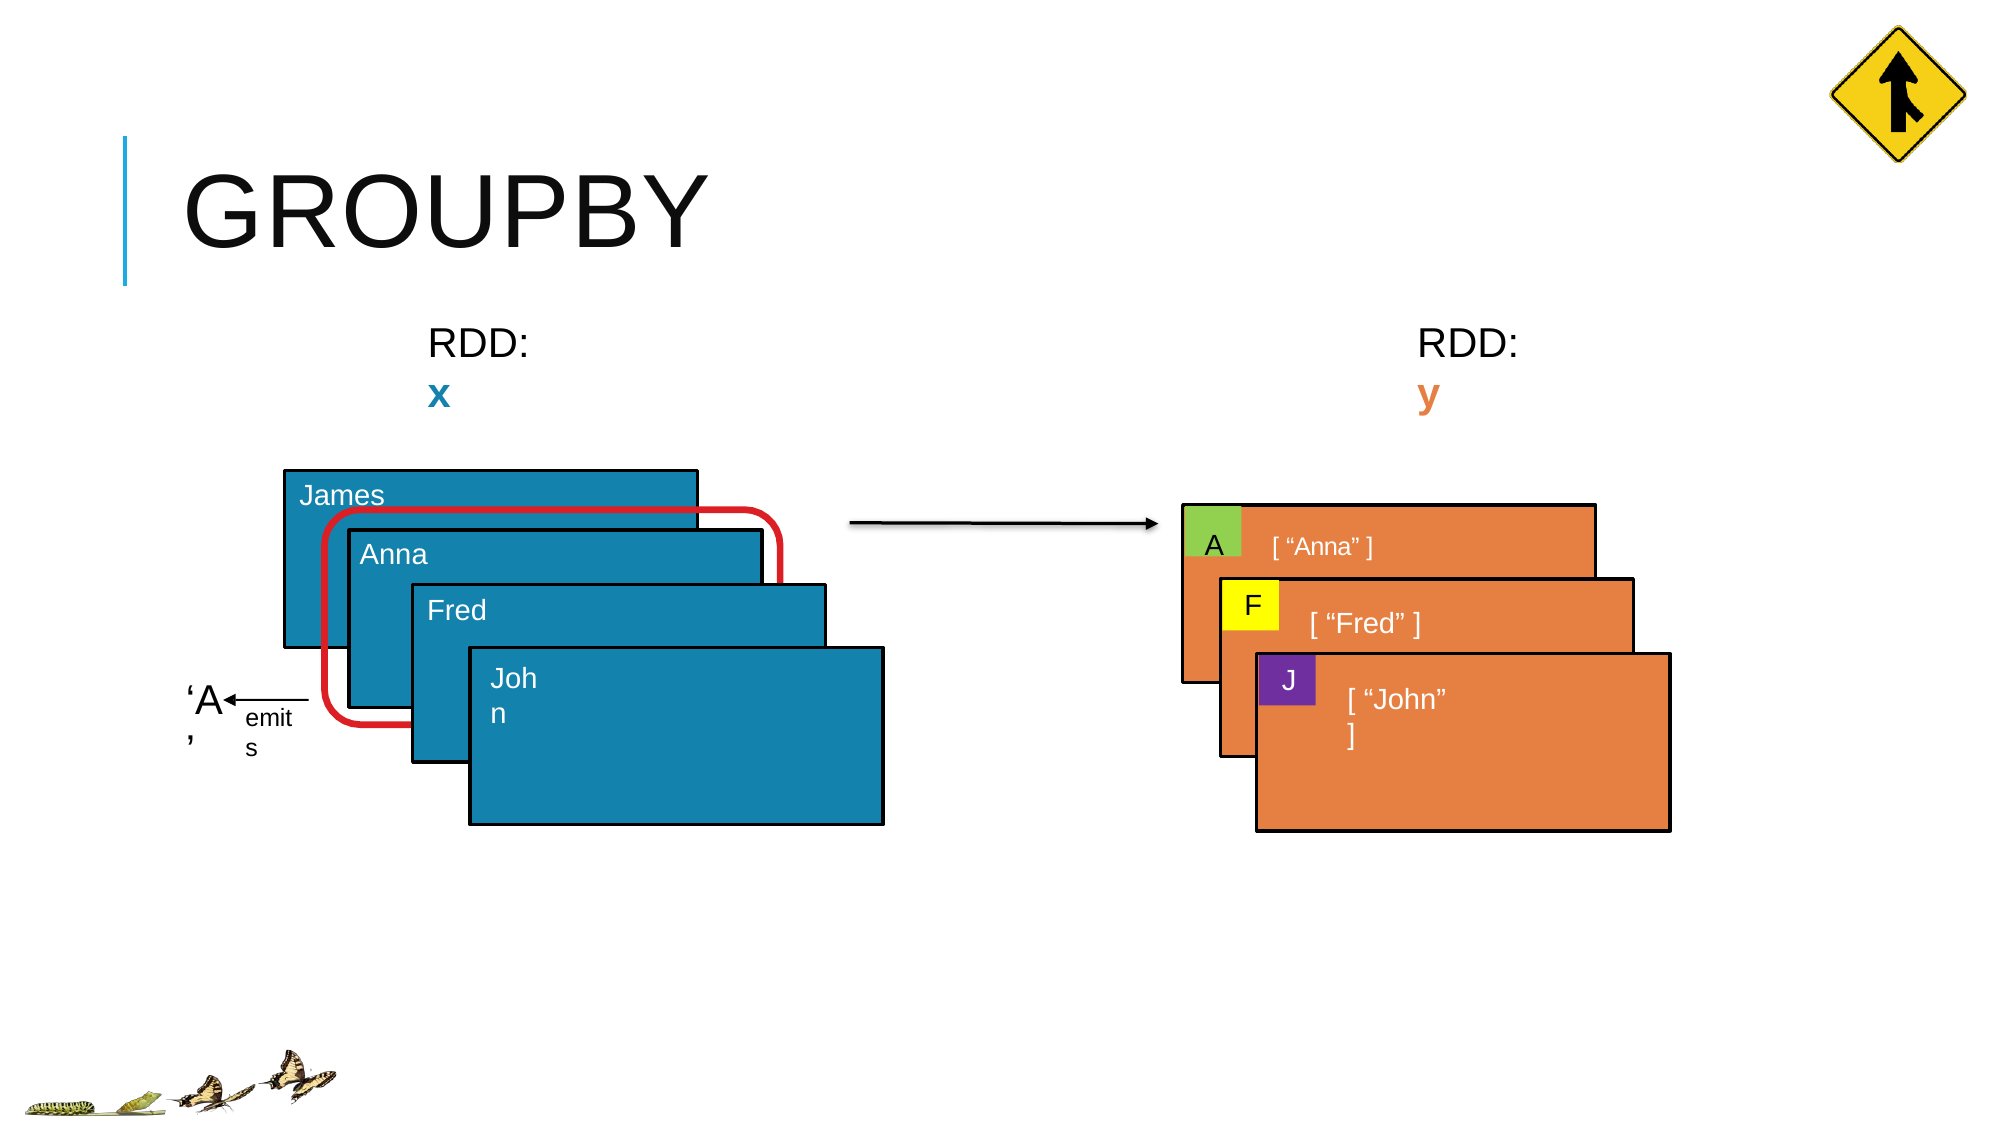

# GROUPBY
RDD: x
RDD: y

James
Anna
Fred

A	[ “Anna” ]

[ “Fred” ]

[ “John” ]

F

John
J
‘A’

emits